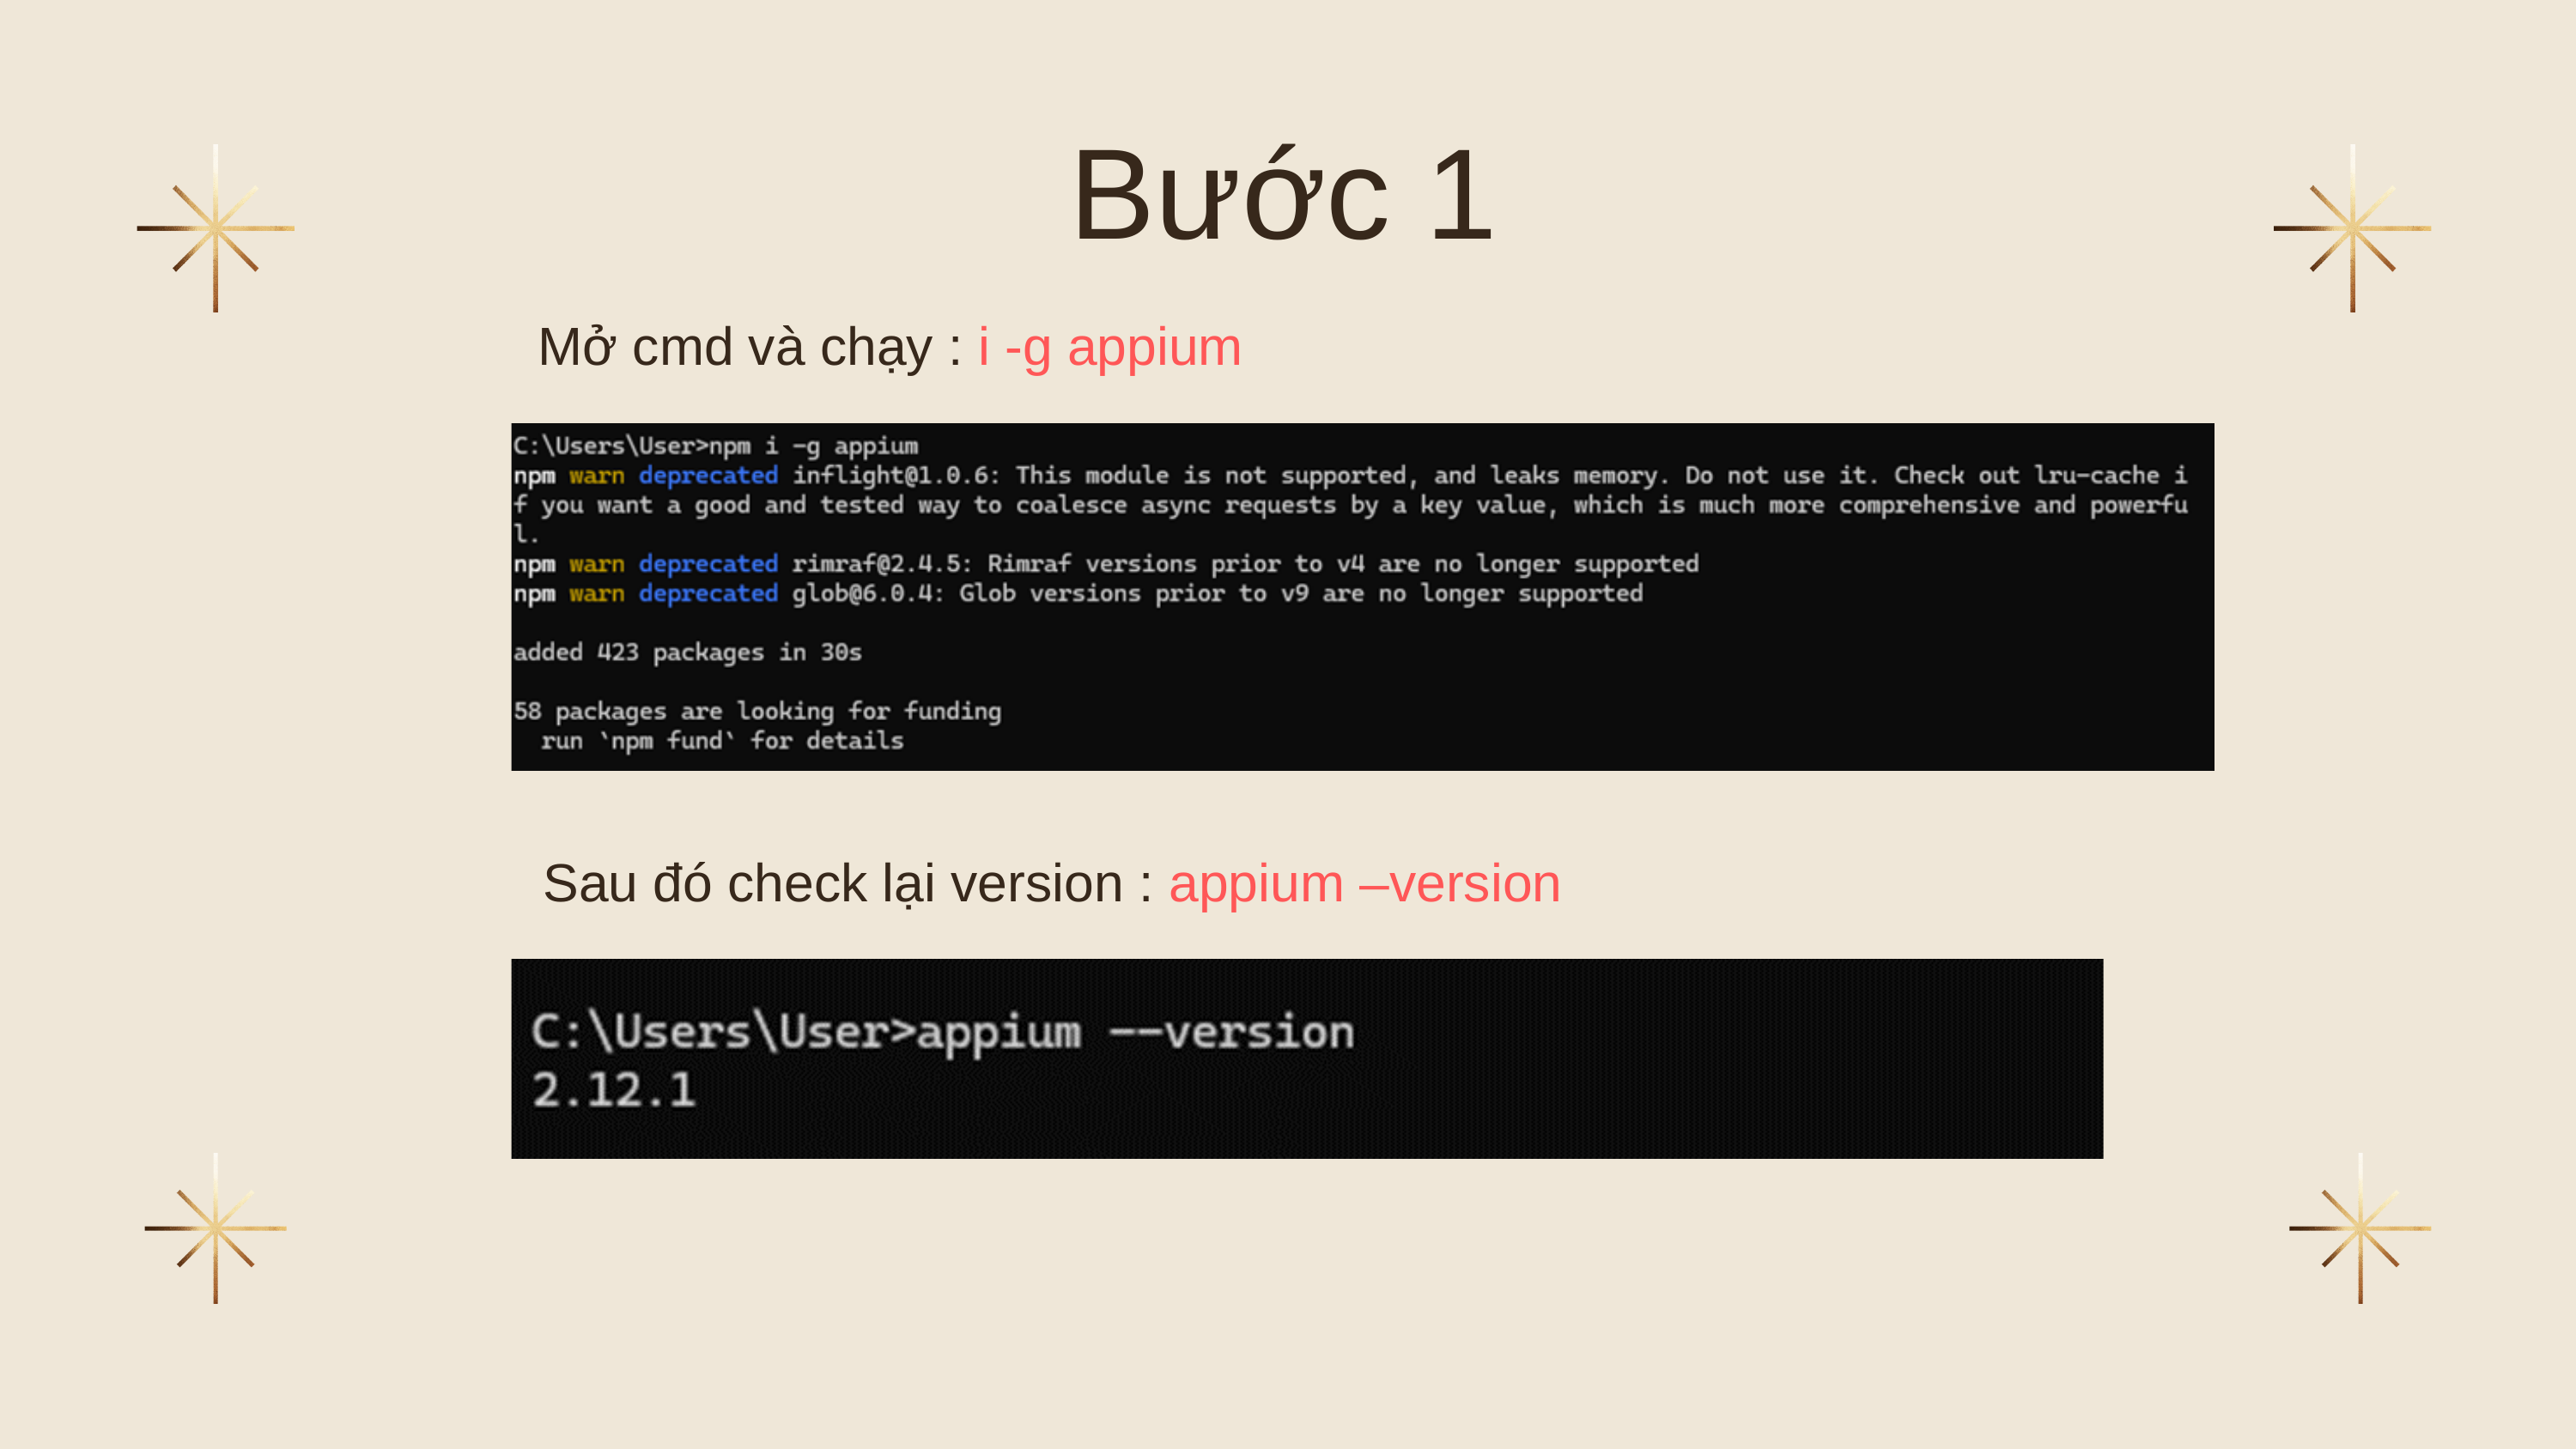

Bước 1

Mở cmd và chạy : i -g appium

Sau đó check lại version : appium –version